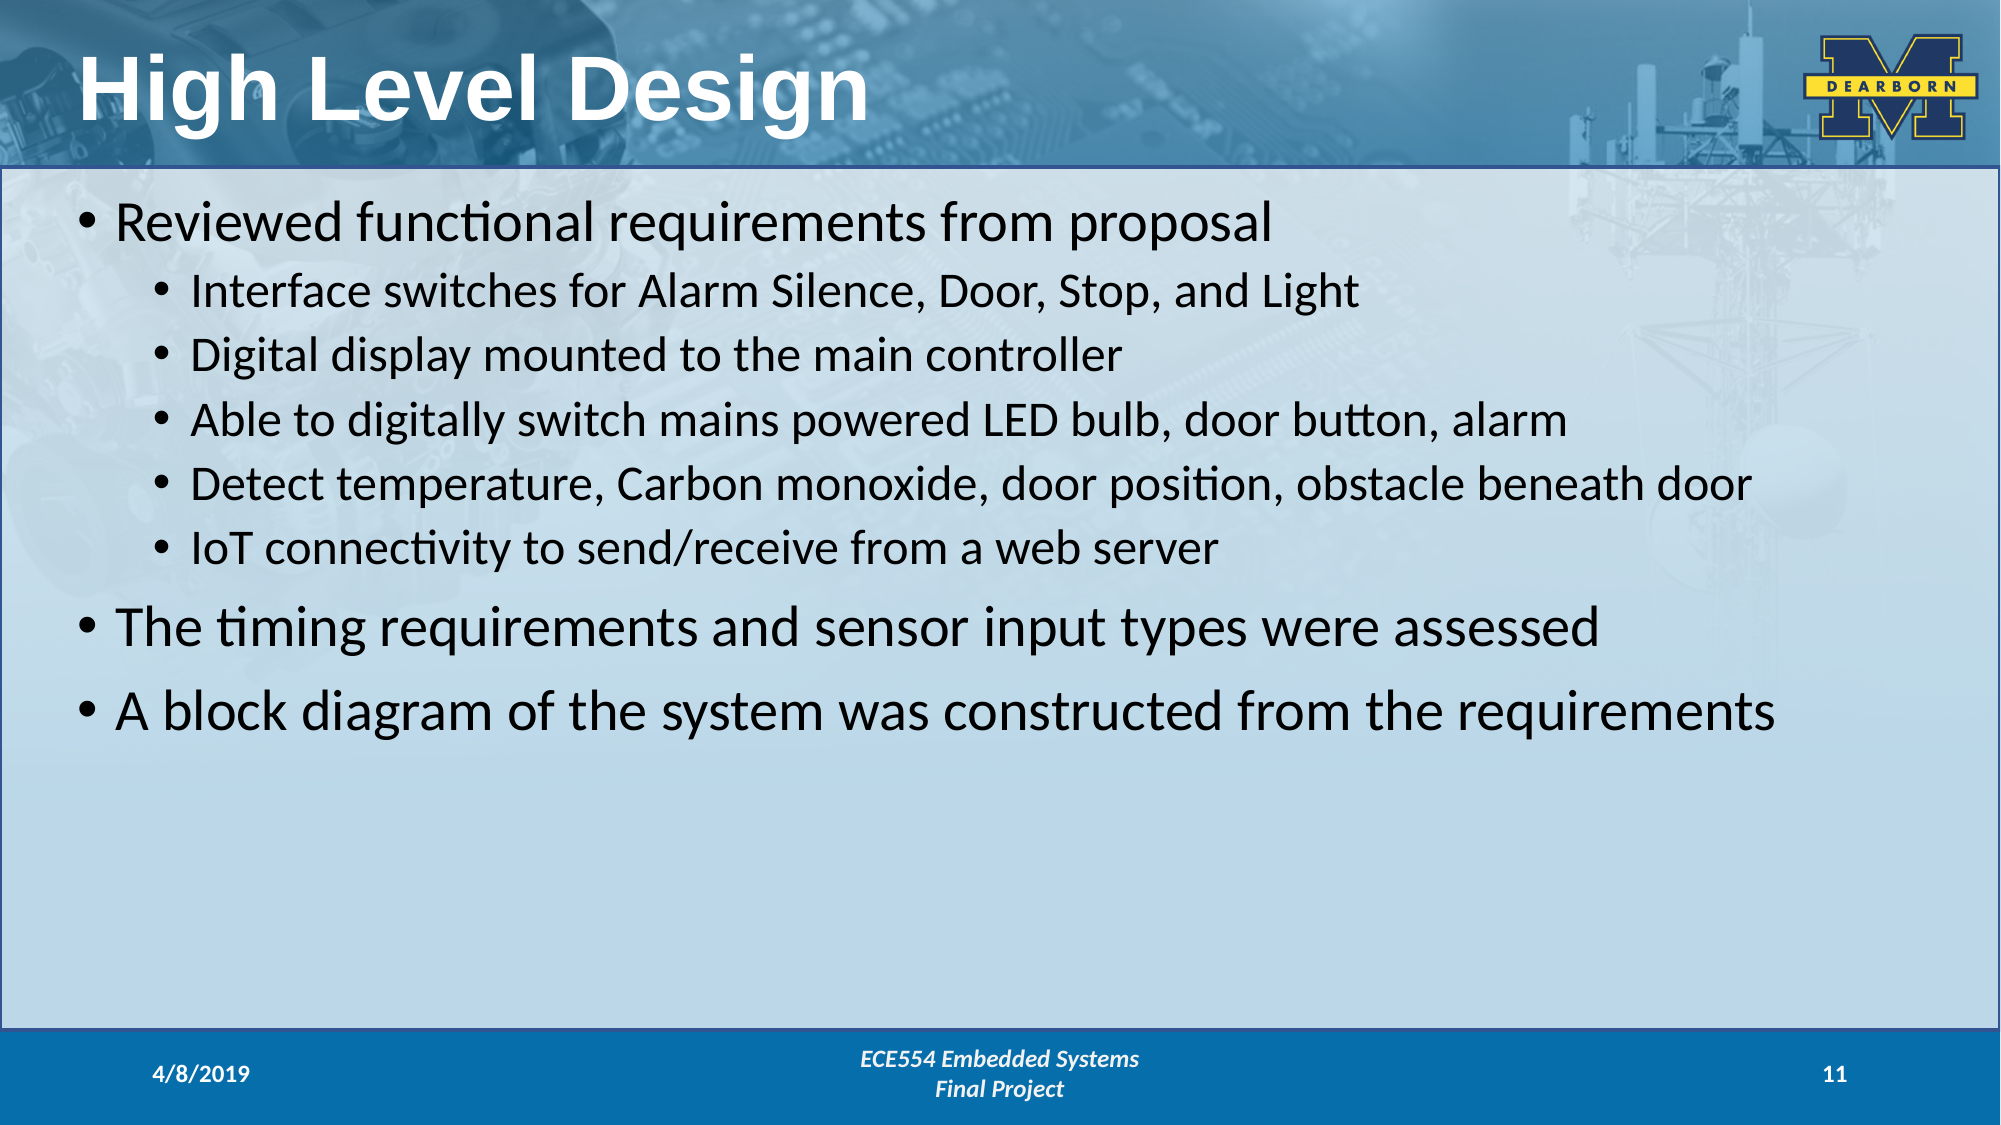

High Level Design
Reviewed functional requirements from proposal
Interface switches for Alarm Silence, Door, Stop, and Light
Digital display mounted to the main controller
Able to digitally switch mains powered LED bulb, door button, alarm
Detect temperature, Carbon monoxide, door position, obstacle beneath door
IoT connectivity to send/receive from a web server
The timing requirements and sensor input types were assessed
A block diagram of the system was constructed from the requirements

4/8/2019
ECE554 Embedded Systems
Final Project
11